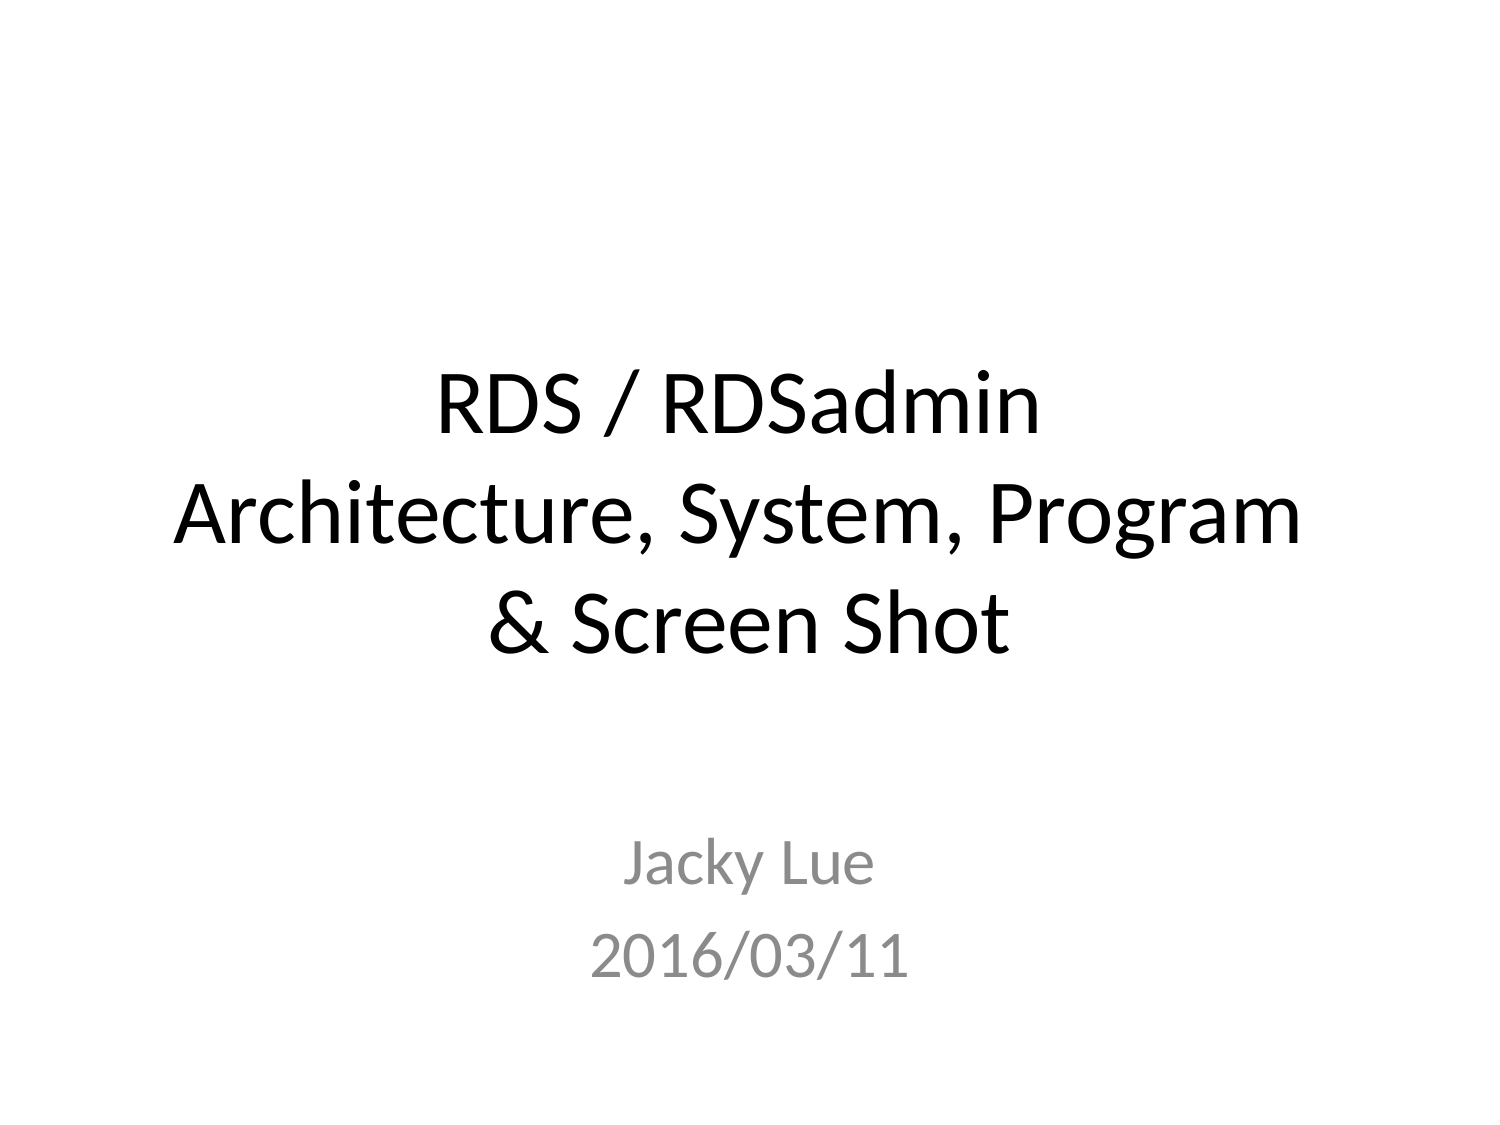

# RDS / RDSadmin Architecture, System, Program & Screen Shot
Jacky Lue
2016/03/11